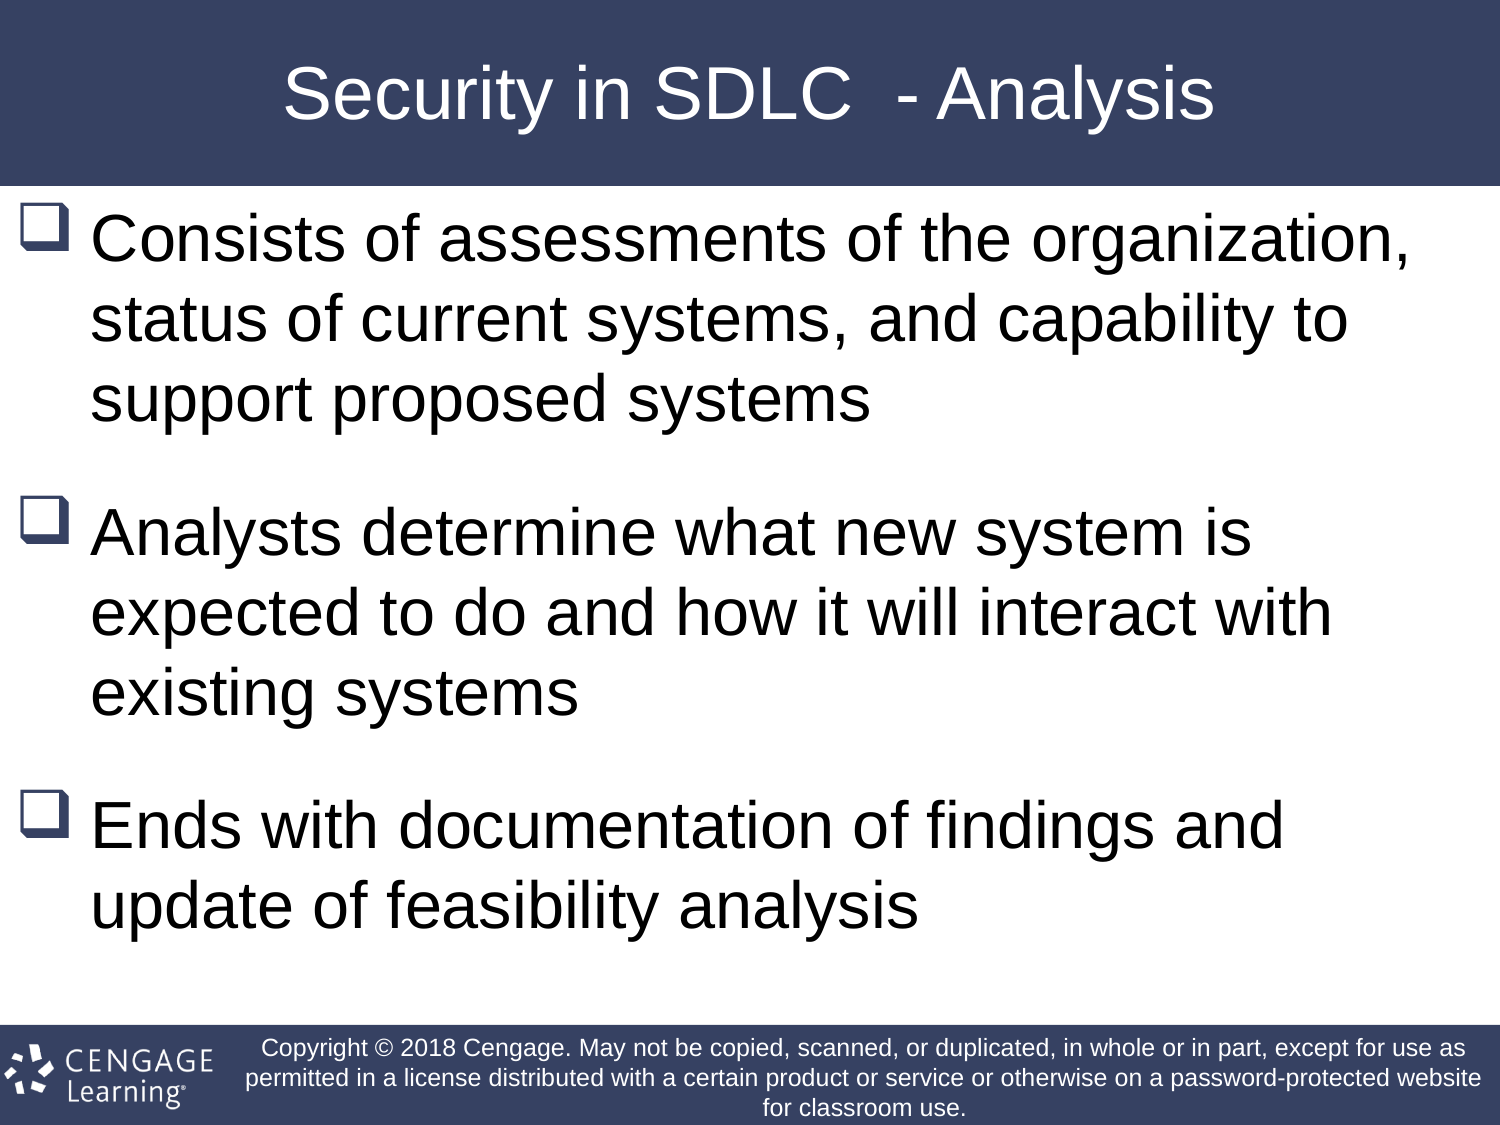

# Security in SDLC  - Analysis
Consists of assessments of the organization, status of current systems, and capability to support proposed systems
Analysts determine what new system is expected to do and how it will interact with existing systems
Ends with documentation of findings and update of feasibility analysis